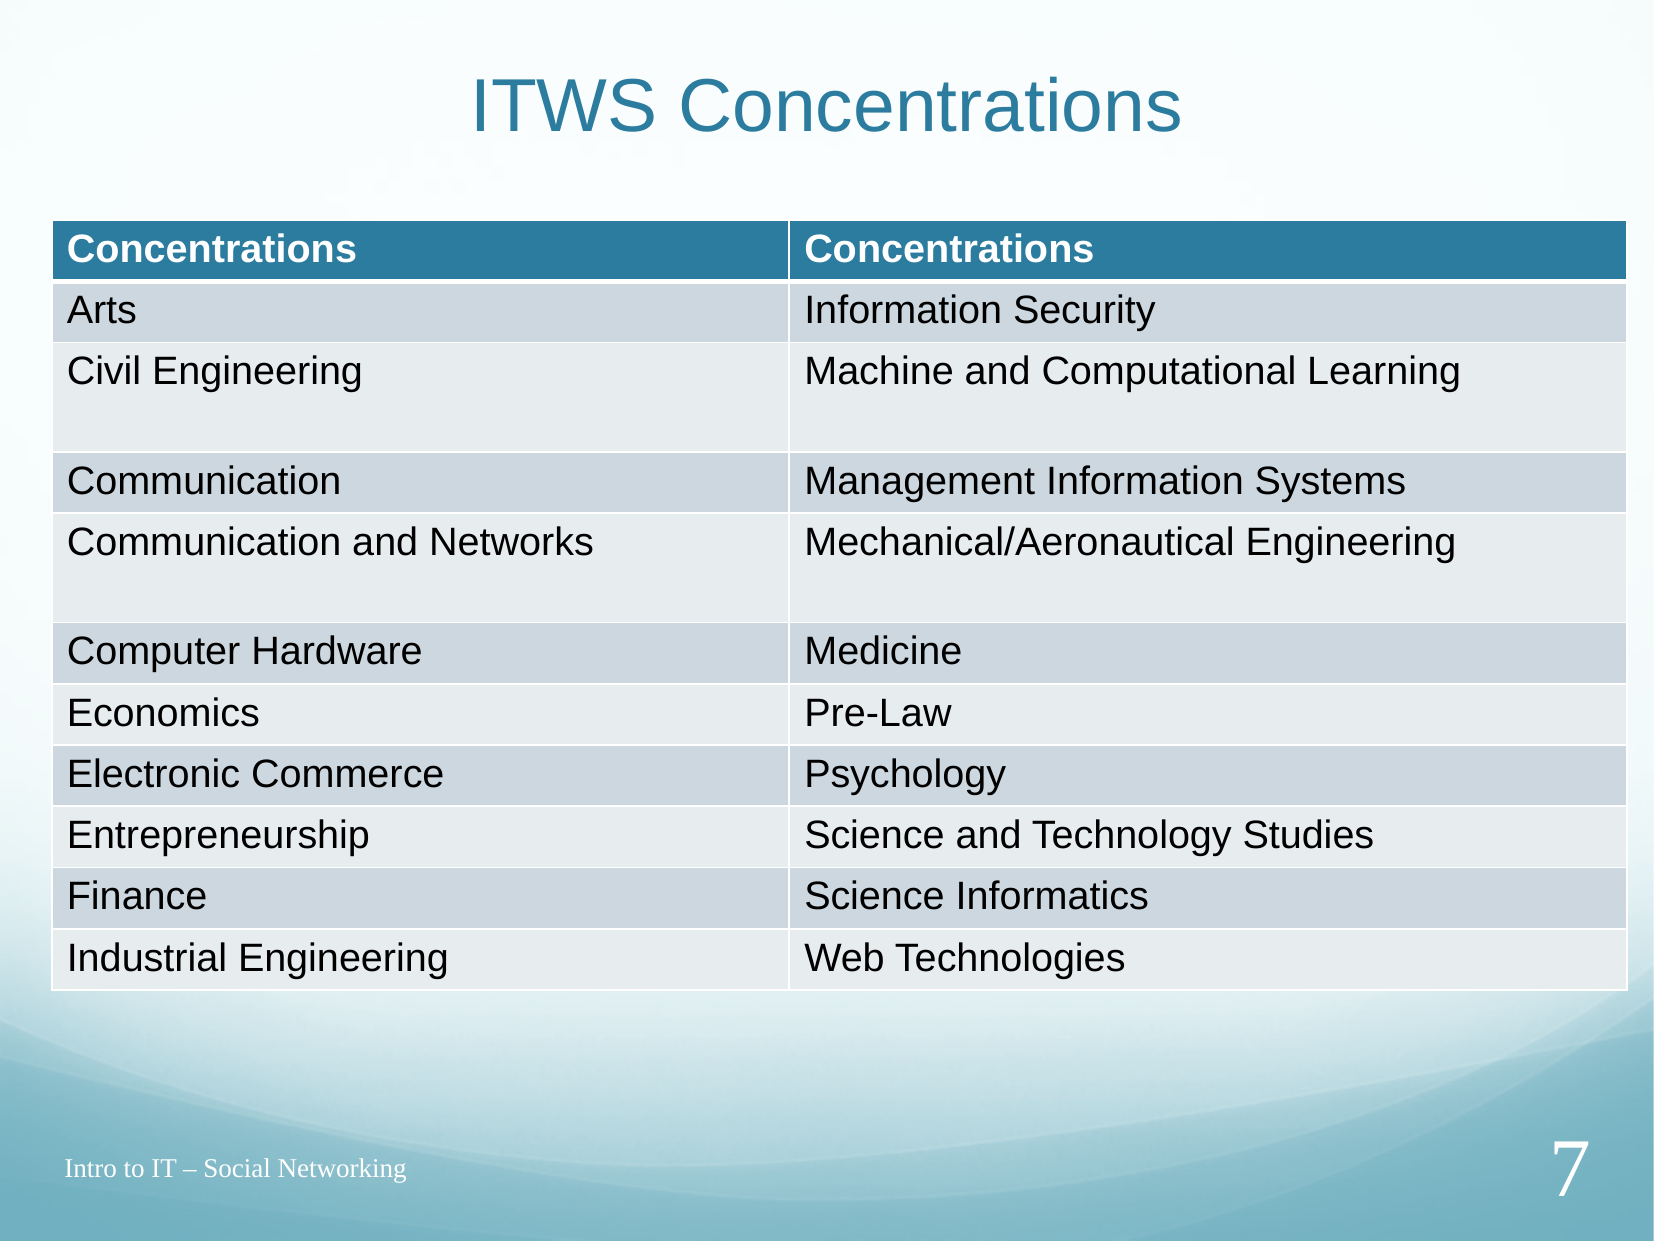

# ITWS Concentrations
| Concentrations | Concentrations |
| --- | --- |
| Arts | Information Security |
| Civil Engineering | Machine and Computational Learning |
| Communication | Management Information Systems |
| Communication and Networks | Mechanical/Aeronautical Engineering |
| Computer Hardware | Medicine |
| Economics | Pre-Law |
| Electronic Commerce | Psychology |
| Entrepreneurship | Science and Technology Studies |
| Finance | Science Informatics |
| Industrial Engineering | Web Technologies |
Intro to IT – Social Networking
7